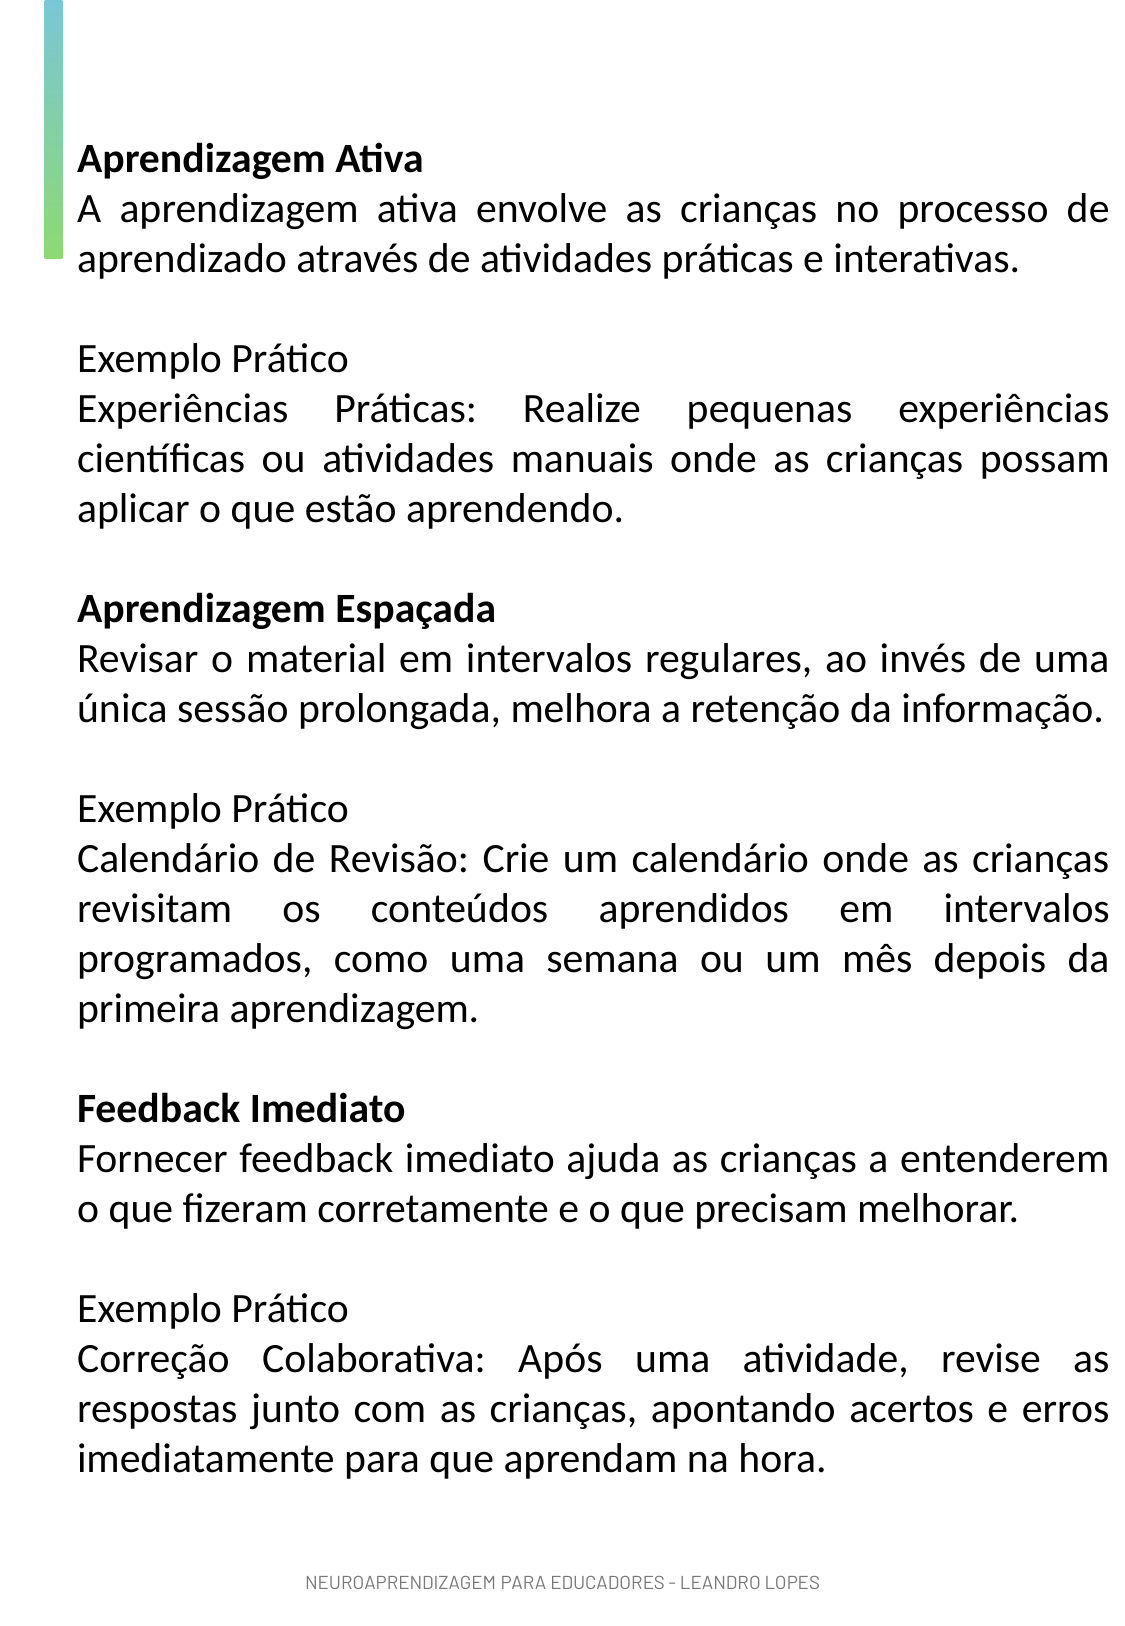

Aprendizagem Ativa
A aprendizagem ativa envolve as crianças no processo de aprendizado através de atividades práticas e interativas.

Exemplo Prático
Experiências Práticas: Realize pequenas experiências científicas ou atividades manuais onde as crianças possam aplicar o que estão aprendendo.

Aprendizagem Espaçada
Revisar o material em intervalos regulares, ao invés de uma única sessão prolongada, melhora a retenção da informação.

Exemplo Prático
Calendário de Revisão: Crie um calendário onde as crianças revisitam os conteúdos aprendidos em intervalos programados, como uma semana ou um mês depois da primeira aprendizagem.

Feedback Imediato
Fornecer feedback imediato ajuda as crianças a entenderem o que fizeram corretamente e o que precisam melhorar.

Exemplo Prático
Correção Colaborativa: Após uma atividade, revise as respostas junto com as crianças, apontando acertos e erros imediatamente para que aprendam na hora.
NEUROAPRENDIZAGEM PARA EDUCADORES - LEANDRO LOPES